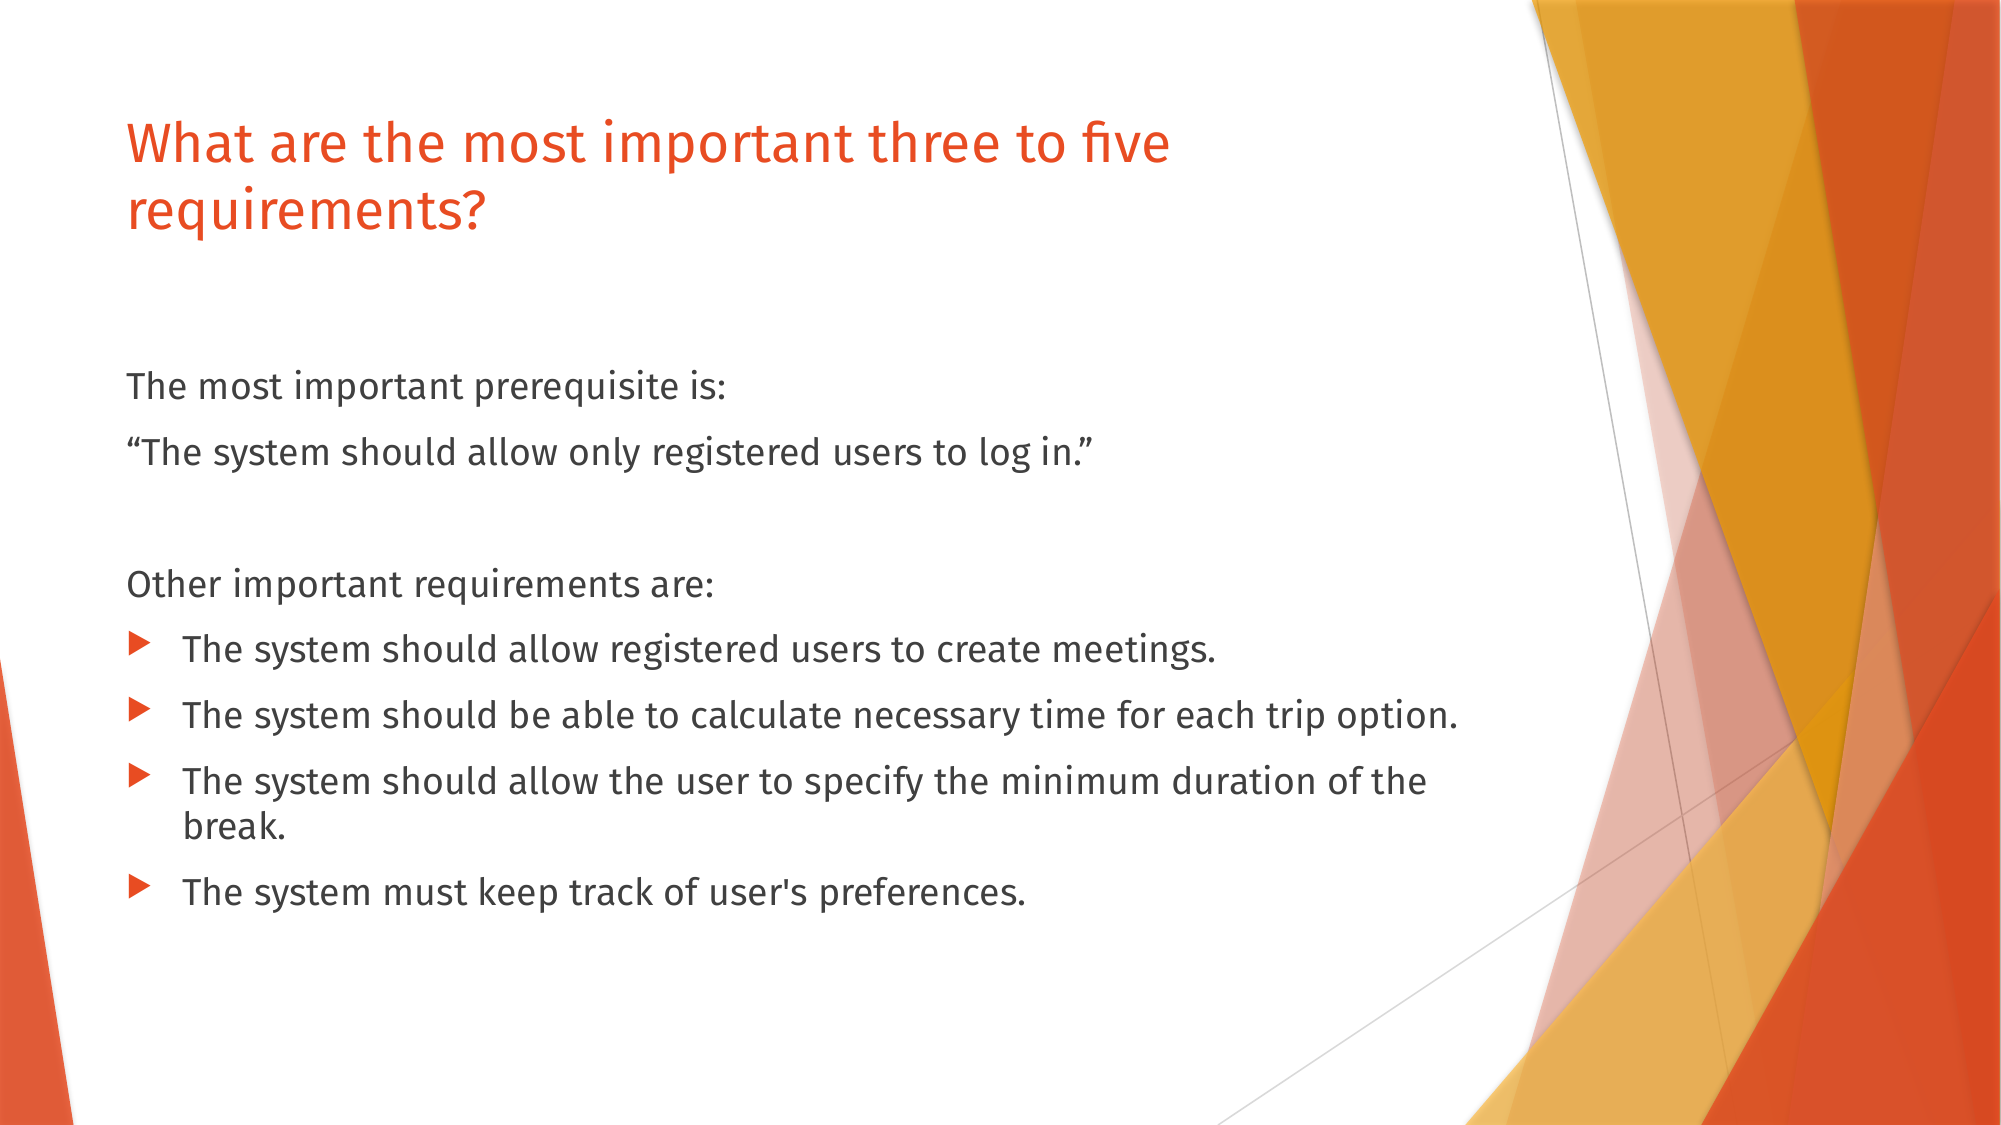

# What are the most important three to five requirements?
The most important prerequisite is:
“The system should allow only registered users to log in.”

Other important requirements are:
The system should allow registered users to create meetings.
The system should be able to calculate necessary time for each trip option.
The system should allow the user to specify the minimum duration of the break.
The system must keep track of user's preferences.